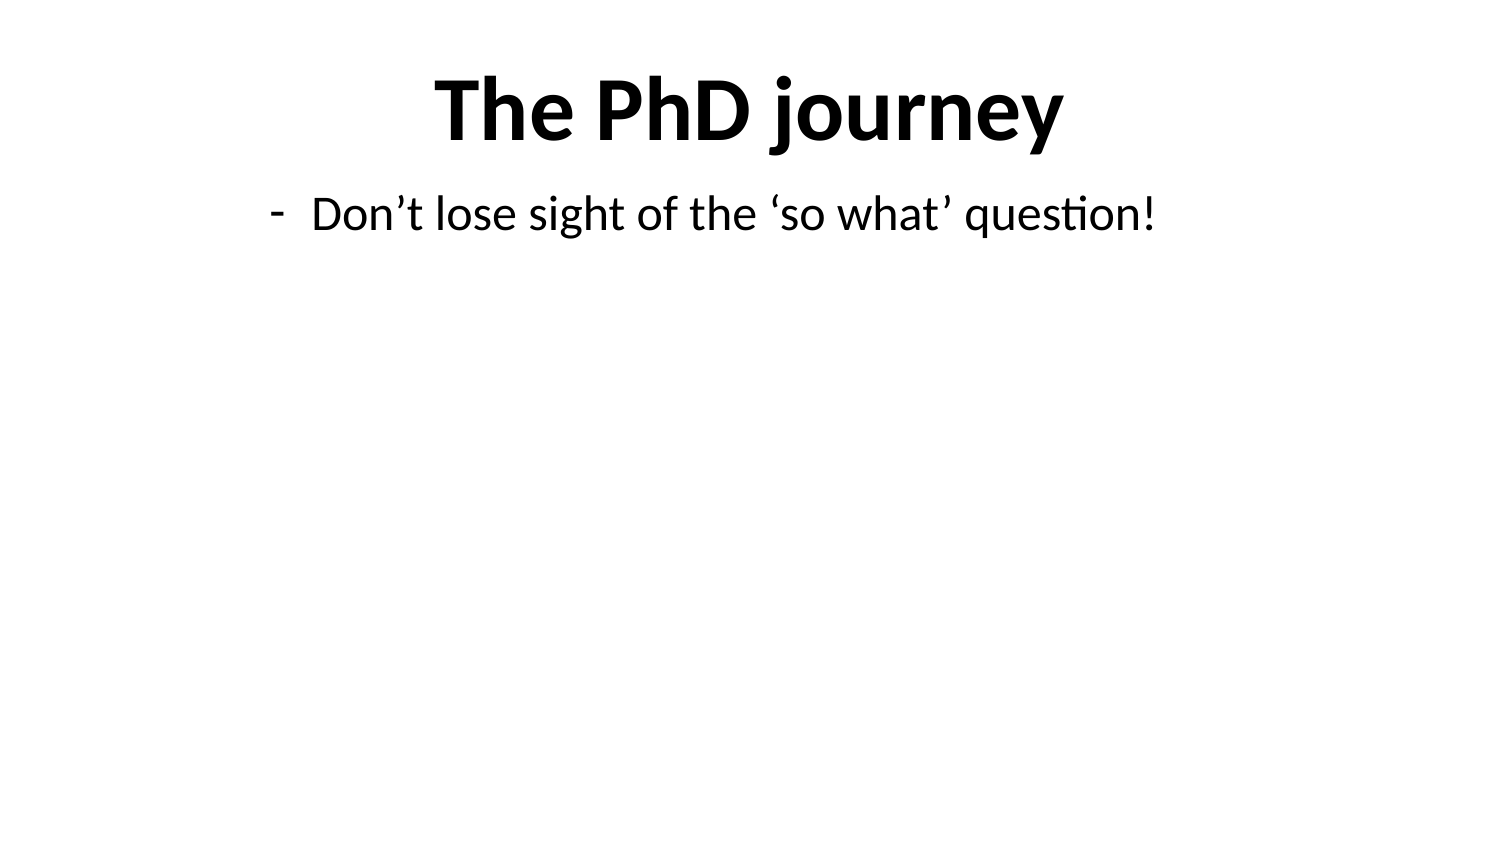

# The PhD journey
Don’t lose sight of the ‘so what’ question!